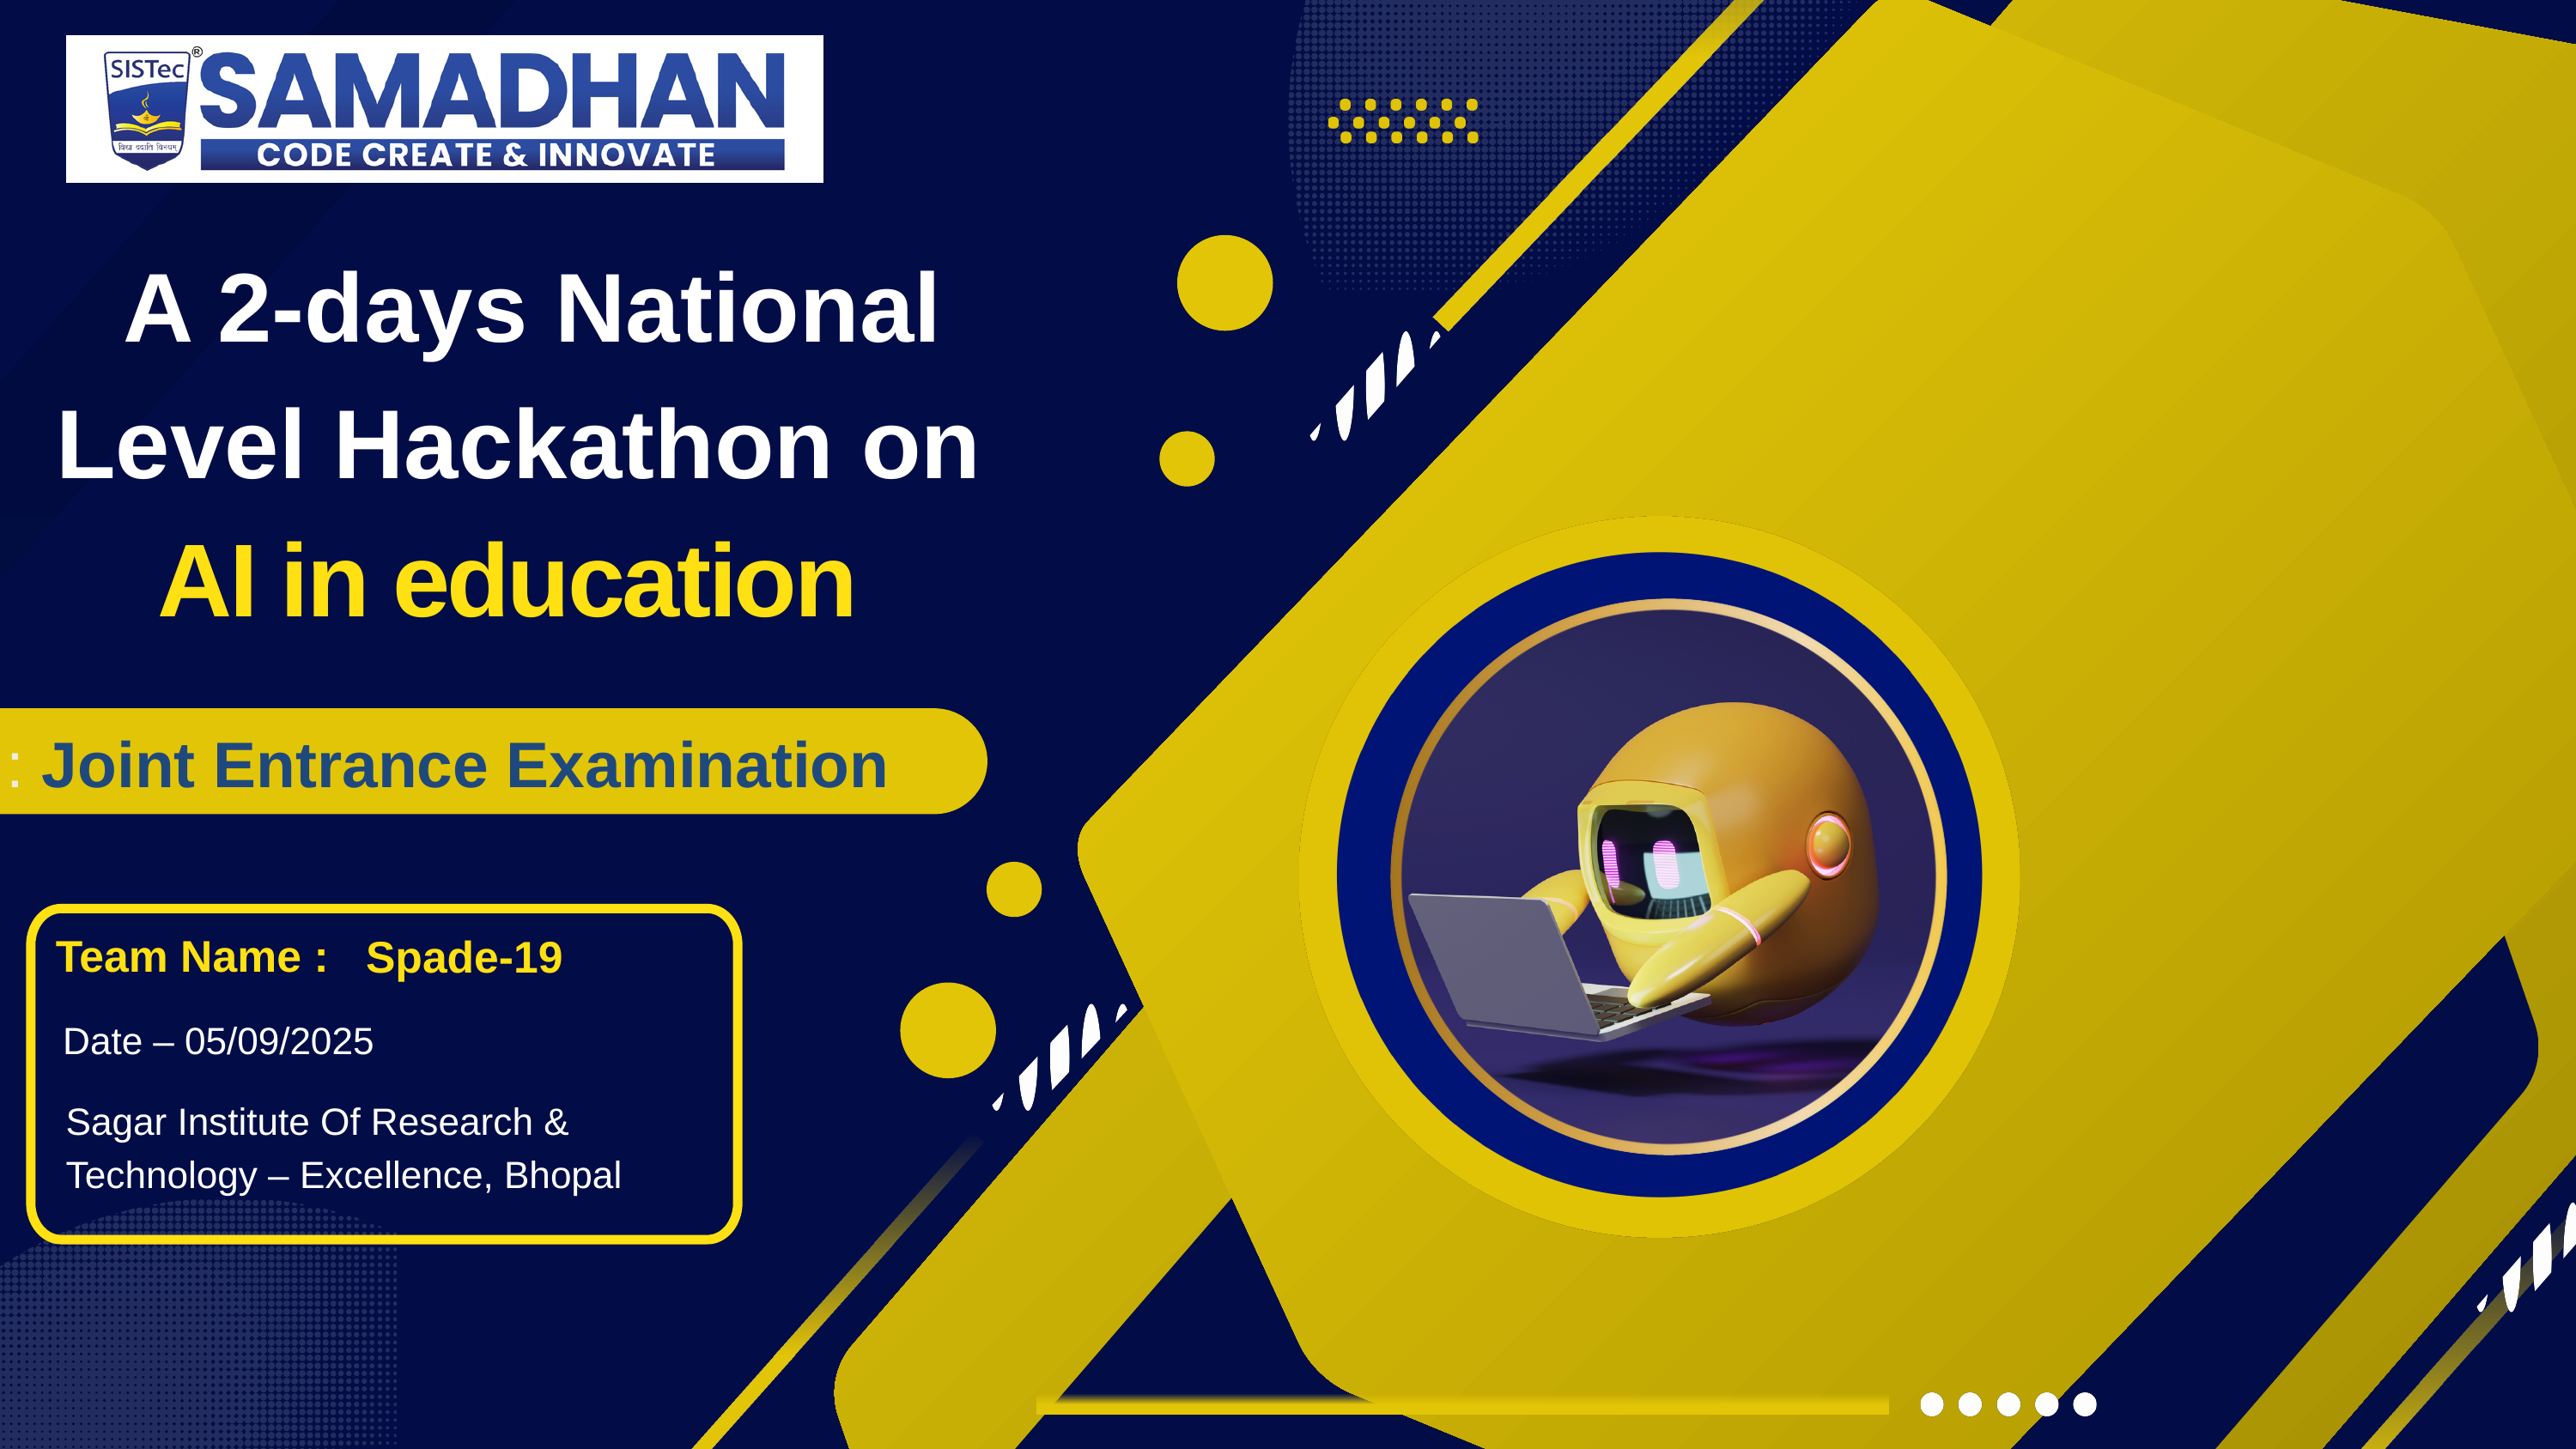

A 2-days National Level Hackathon on

    AI in education

: Joint Entrance Examination

Team Name :
Spade-19

Date – 05/09/2025

Sagar Institute Of Research & Technology – Excellence, Bhopal